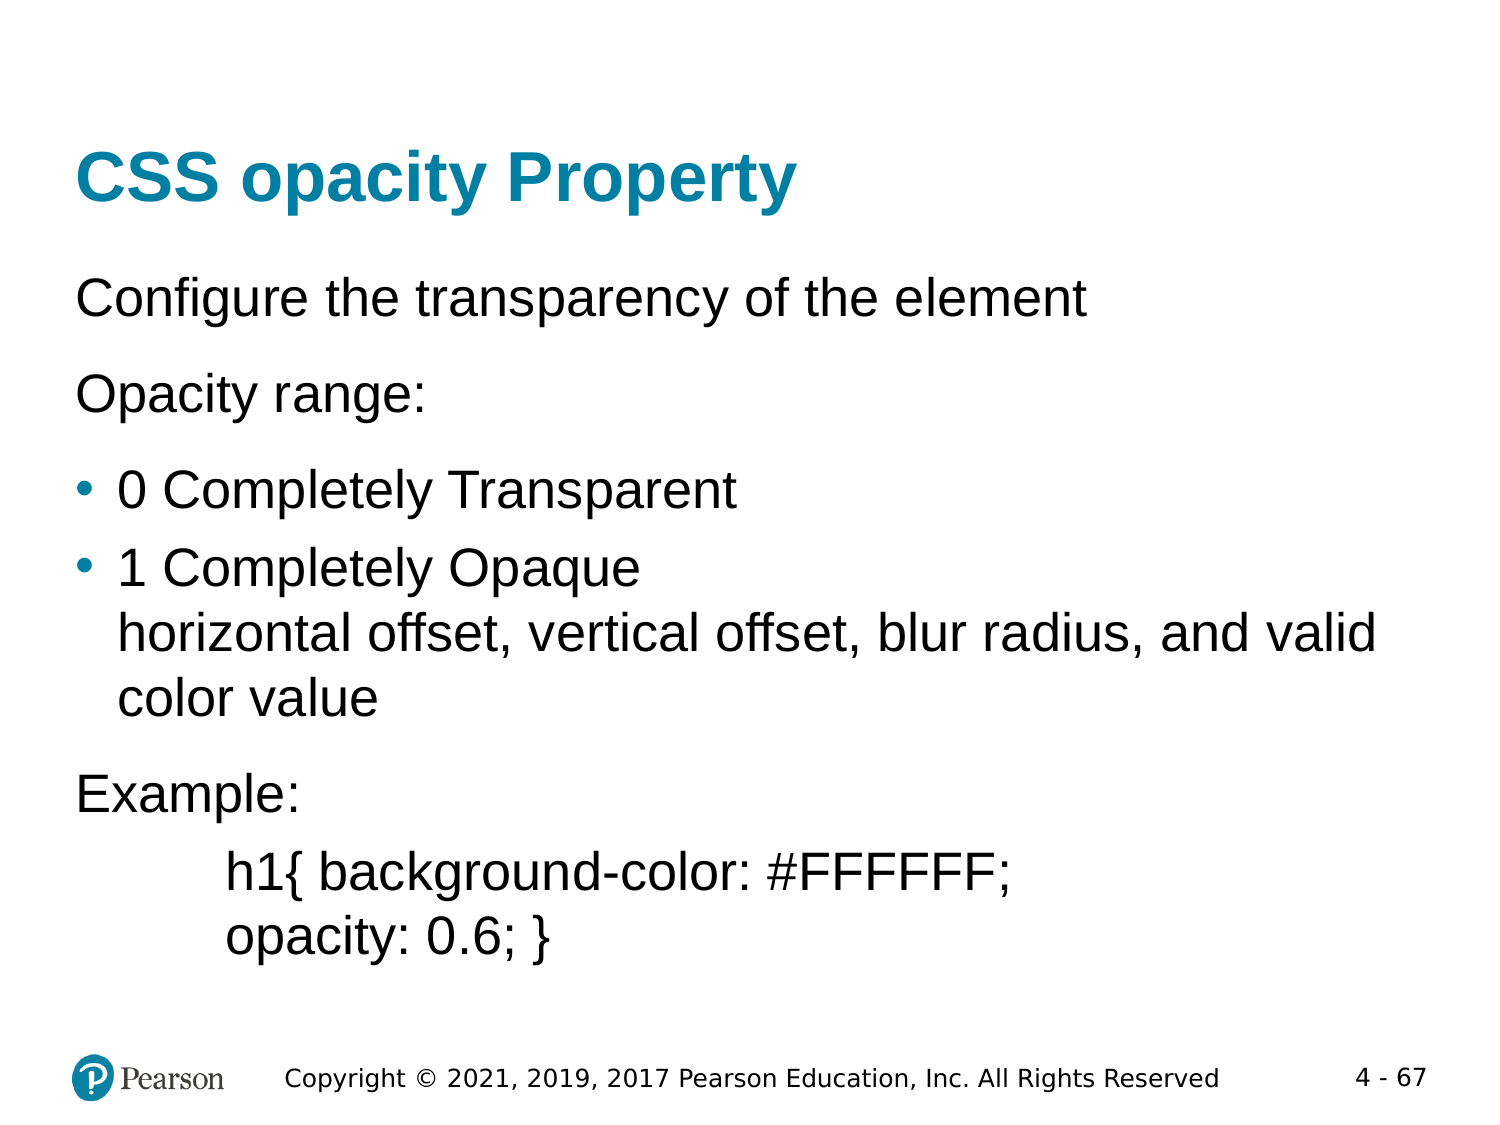

# CSS opacity Property
Configure the transparency of the element
Opacity range:
0 Completely Transparent
1 Completely Opaque
horizontal offset, vertical offset, blur radius, and valid color value
Example:
	h1{ background-color: #FFFFFF;
	opacity: 0.6; }